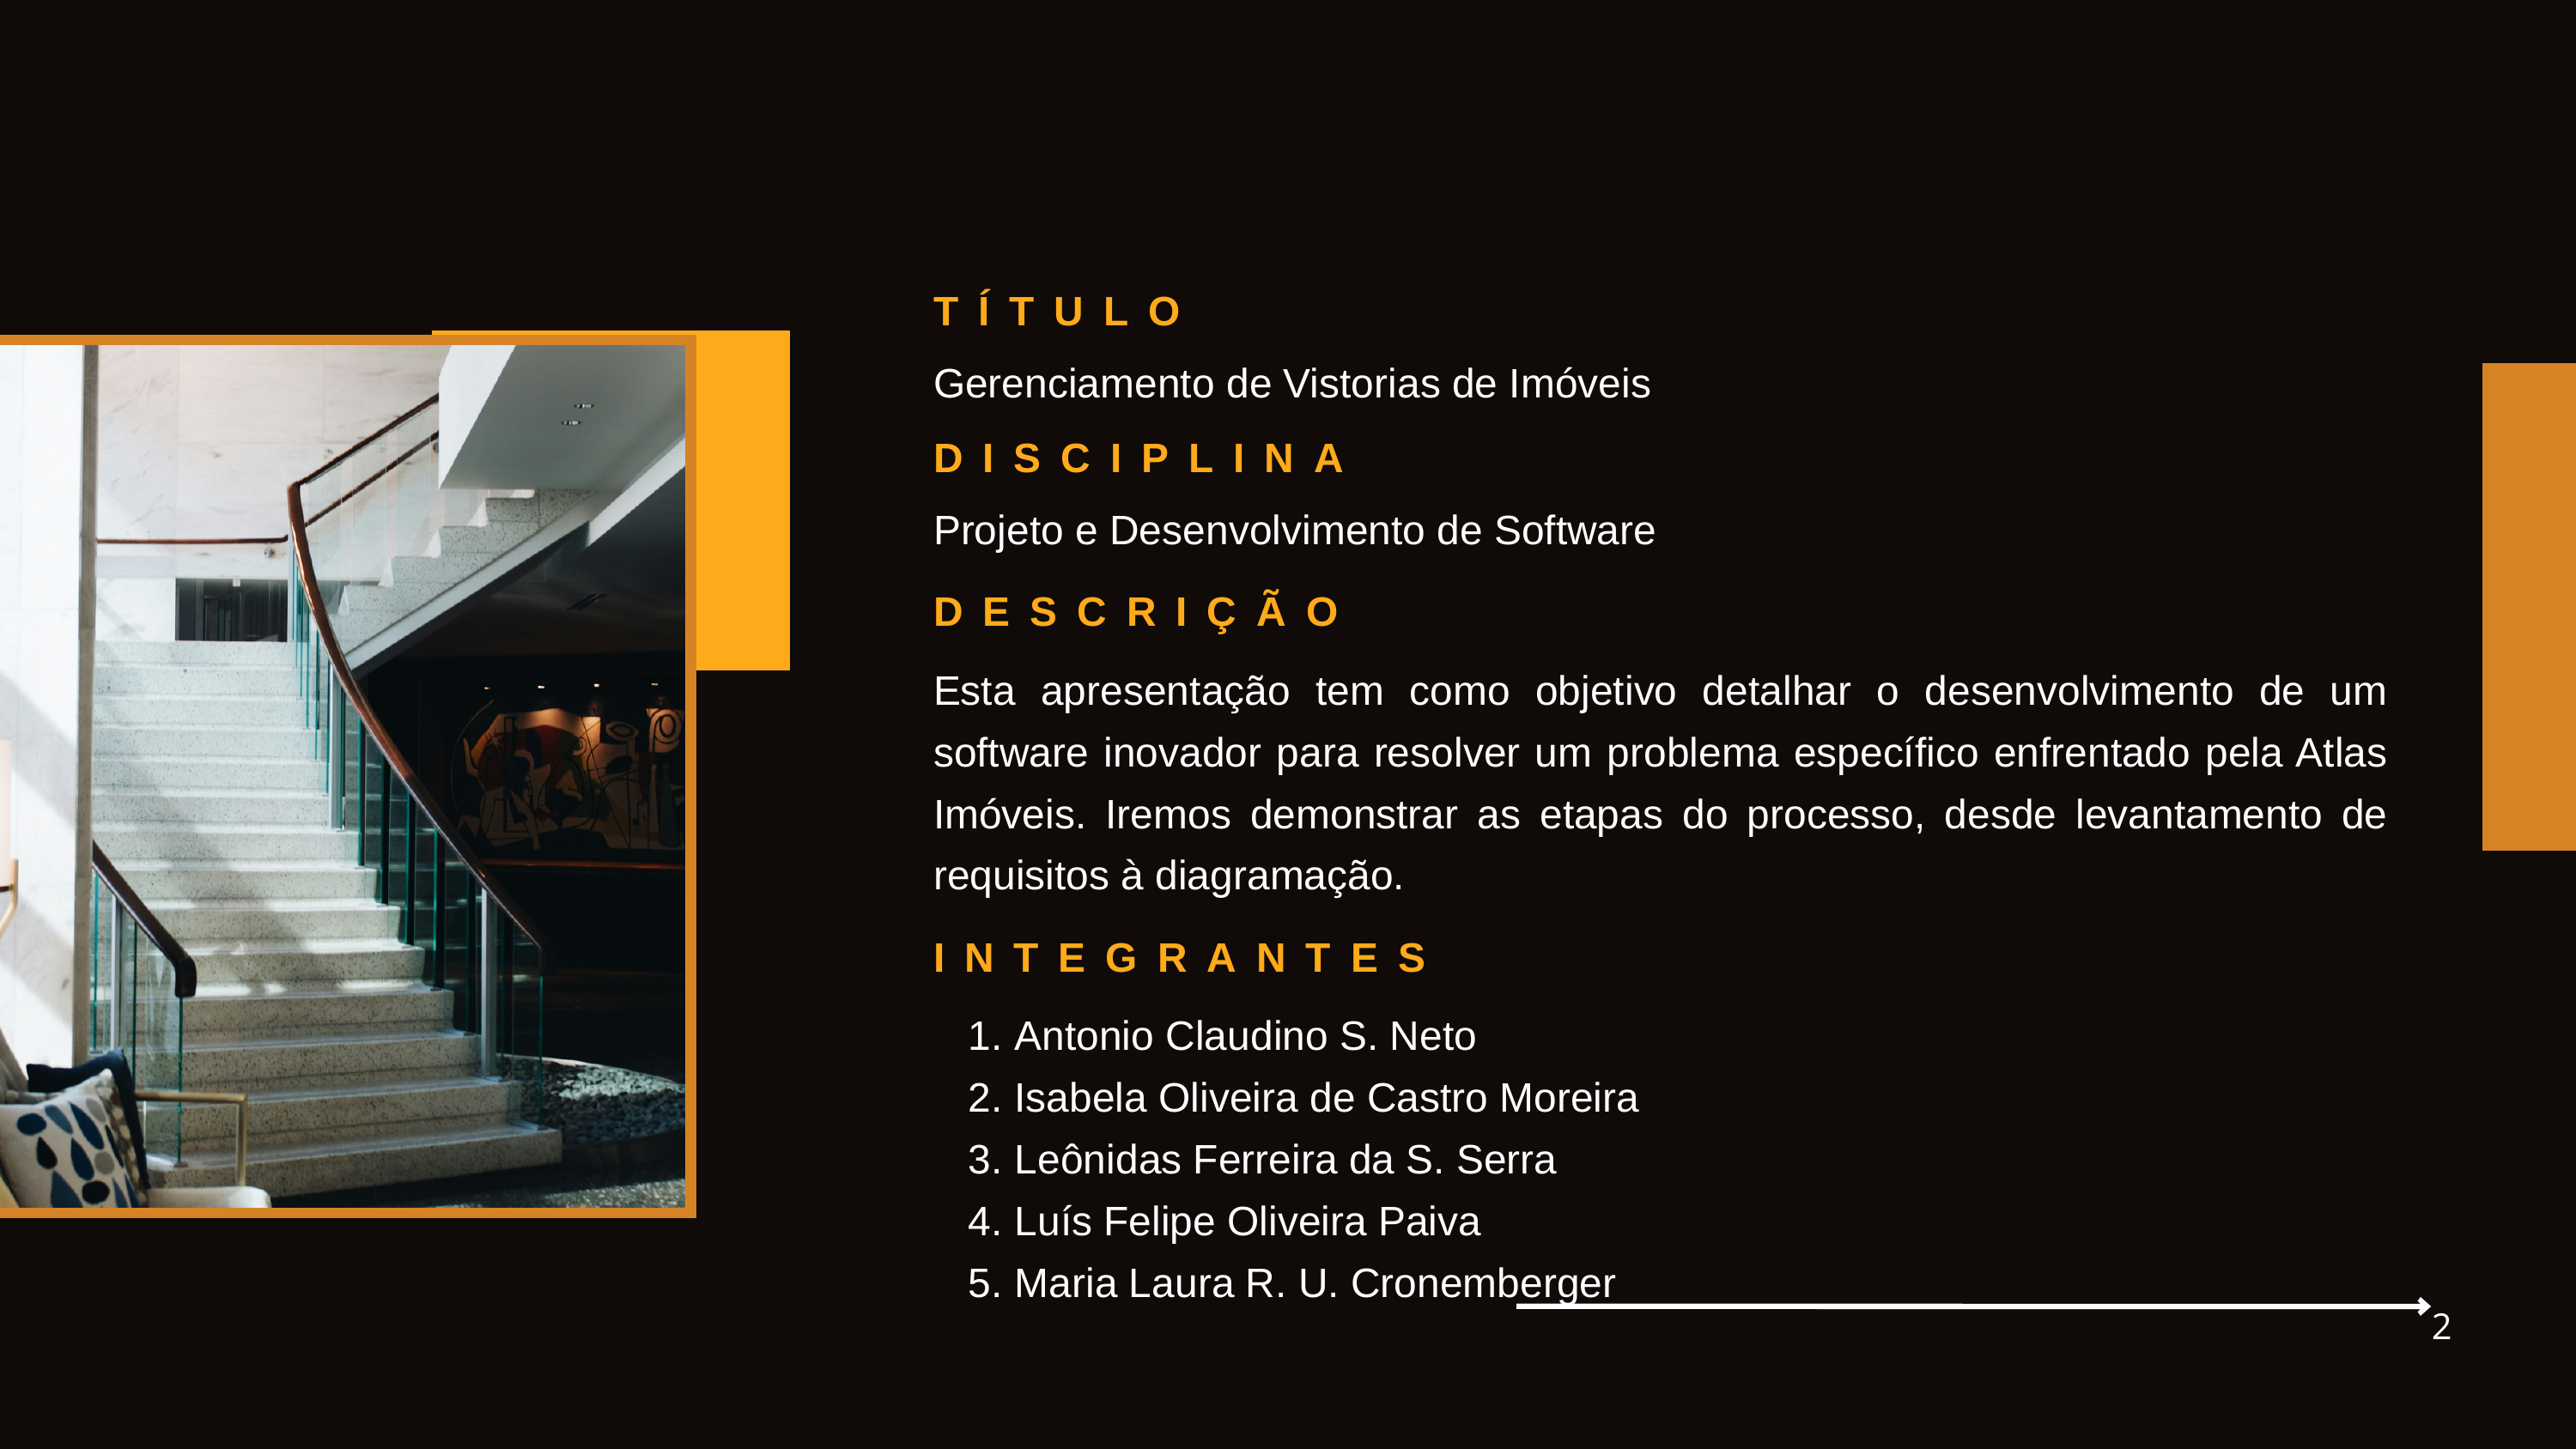

TÍTULO

Gerenciamento de Vistorias de Imóveis

DISCIPLINA
Projeto e Desenvolvimento de Software
DESCRIÇÃO
Esta apresentação tem como objetivo detalhar o desenvolvimento de um software inovador para resolver um problema específico enfrentado pela Atlas Imóveis. Iremos demonstrar as etapas do processo, desde levantamento de requisitos à diagramação.
INTEGRANTES
 Antonio Claudino S. Neto
 Isabela Oliveira de Castro Moreira
 Leônidas Ferreira da S. Serra
 Luís Felipe Oliveira Paiva
 Maria Laura R. U. Cronemberger
2